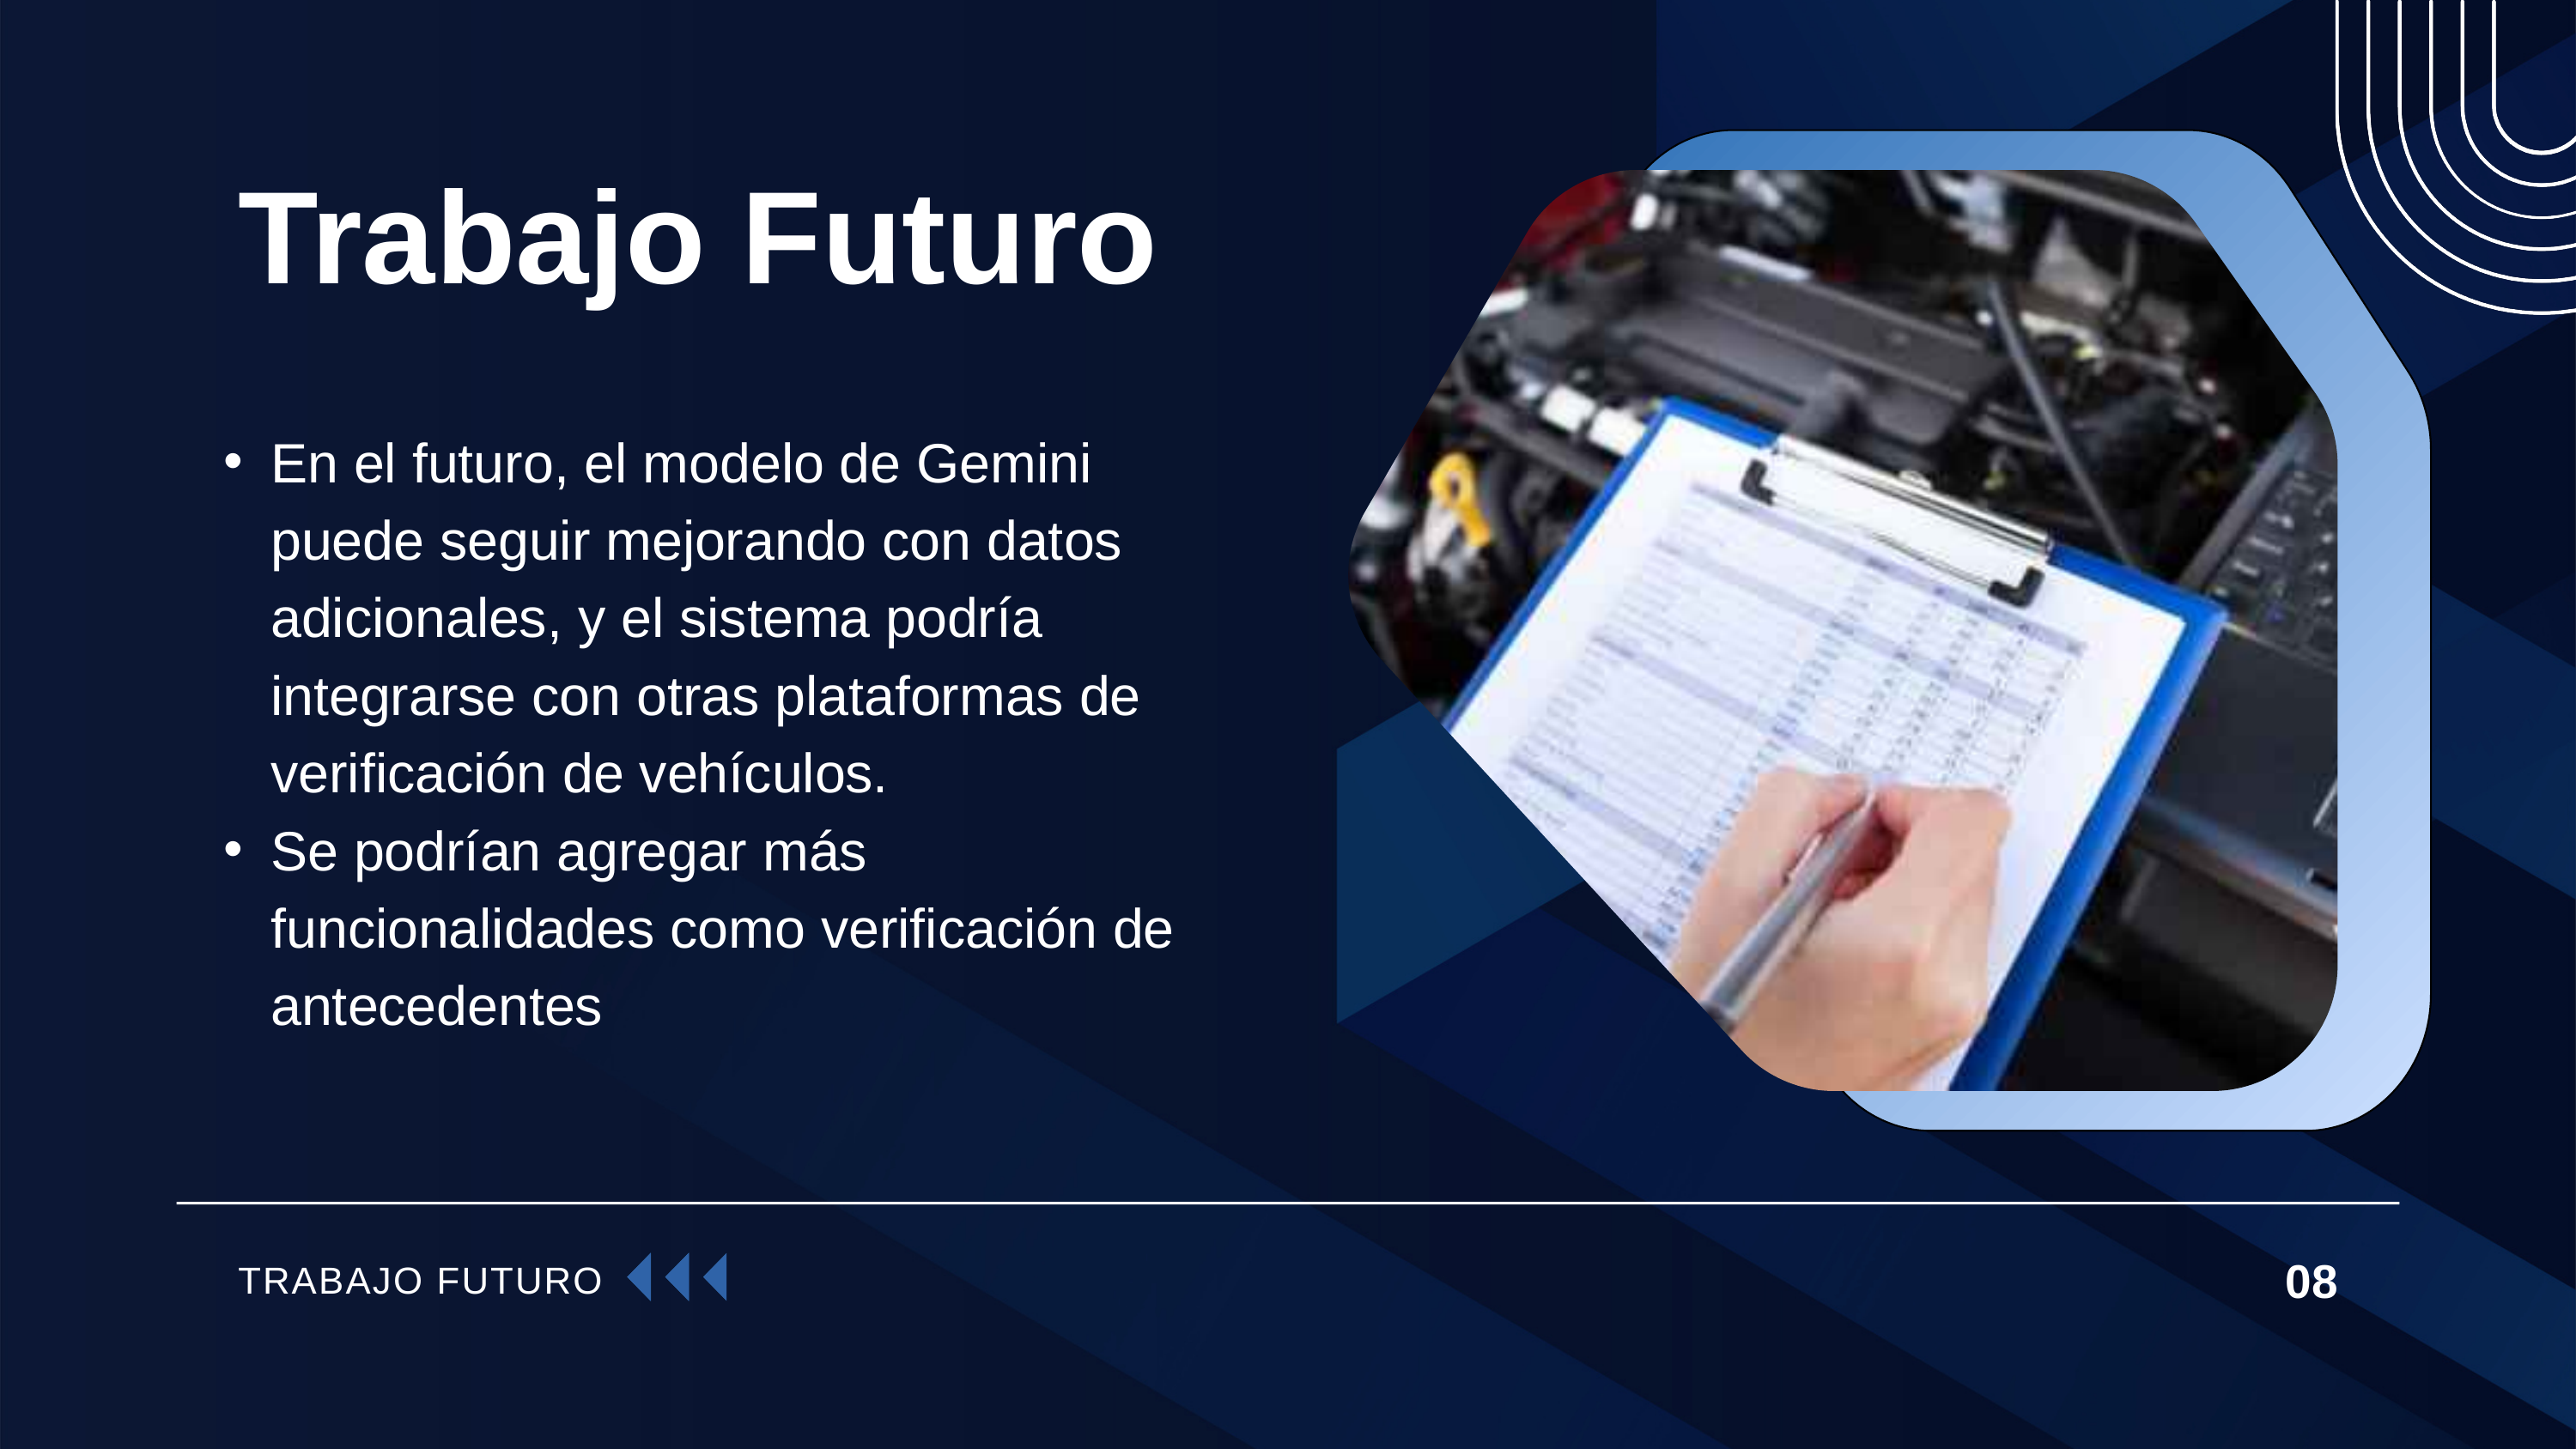

Trabajo Futuro

En el futuro, el modelo de Gemini puede seguir mejorando con datos adicionales, y el sistema podría integrarse con otras plataformas de verificación de vehículos.
Se podrían agregar más funcionalidades como verificación de antecedentes

08
TRABAJO FUTURO